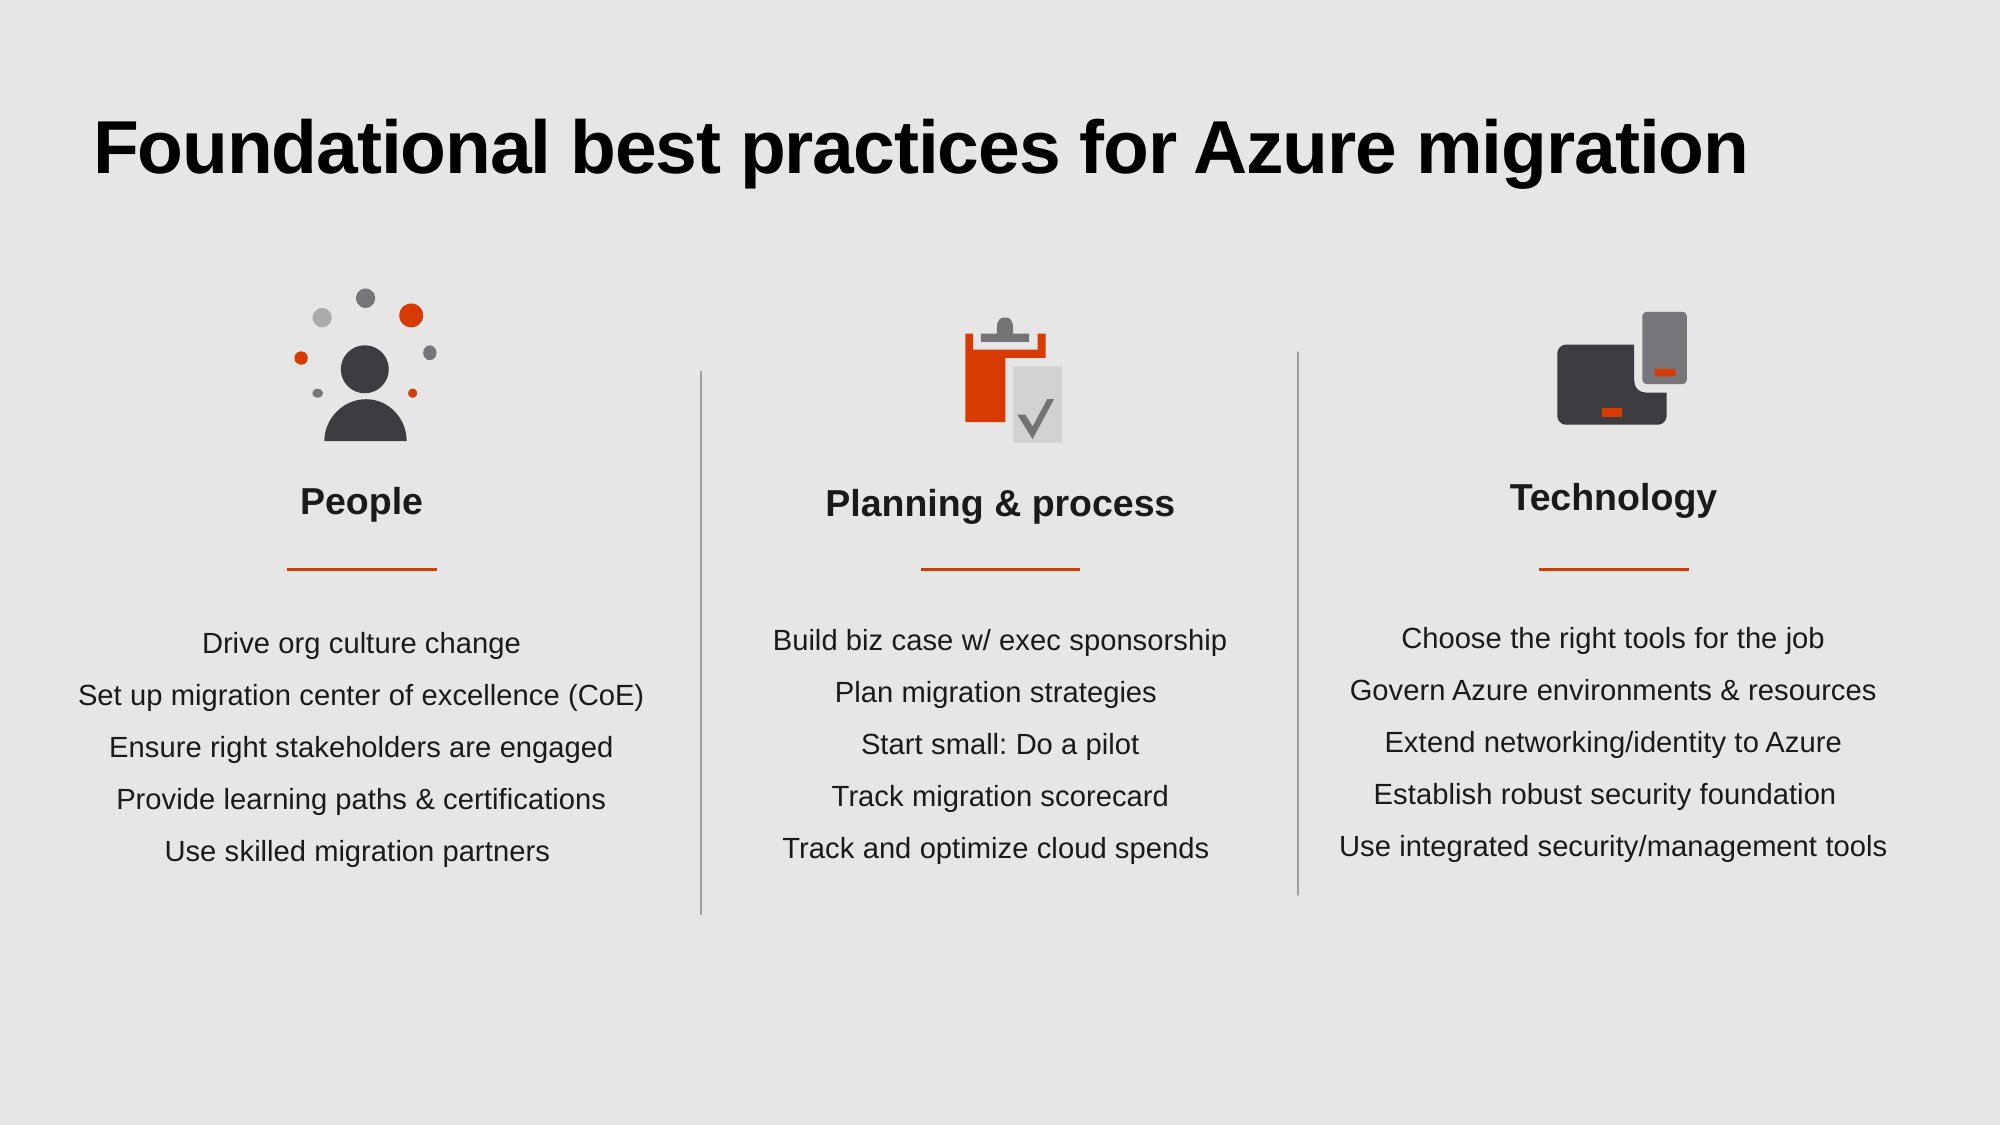

# Foundational best practices for Azure migration

Technology
Choose the right tools for the job
Govern Azure environments & resources
Extend networking/identity to Azure
Establish robust security foundation
Use integrated security/management tools
People
Drive org culture change
Set up migration center of excellence (CoE)
Ensure right stakeholders are engaged
Provide learning paths & certifications
Use skilled migration partners
Planning & process
Build biz case w/ exec sponsorship
Plan migration strategies
Start small: Do a pilot
Track migration scorecard
Track and optimize cloud spends